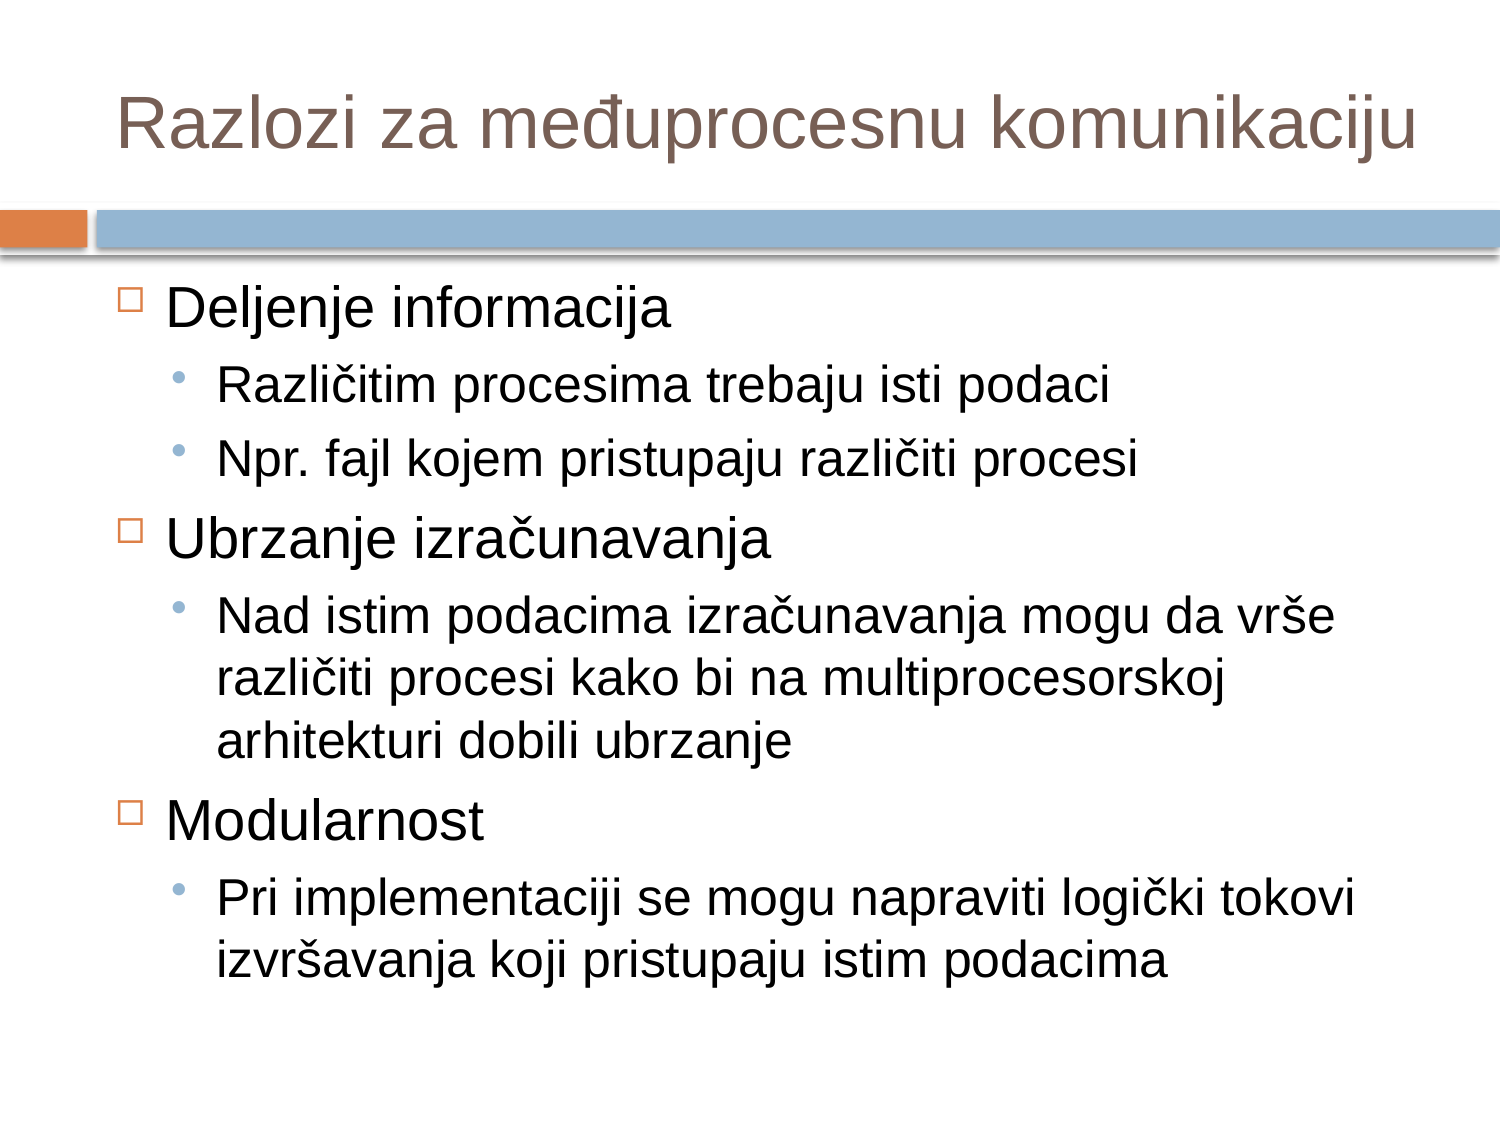

# Razlozi za međuprocesnu komunikaciju
Deljenje informacija
Različitim procesima trebaju isti podaci
Npr. fajl kojem pristupaju različiti procesi
Ubrzanje izračunavanja
Nad istim podacima izračunavanja mogu da vrše različiti procesi kako bi na multiprocesorskoj arhitekturi dobili ubrzanje
Modularnost
Pri implementaciji se mogu napraviti logički tokovi izvršavanja koji pristupaju istim podacima